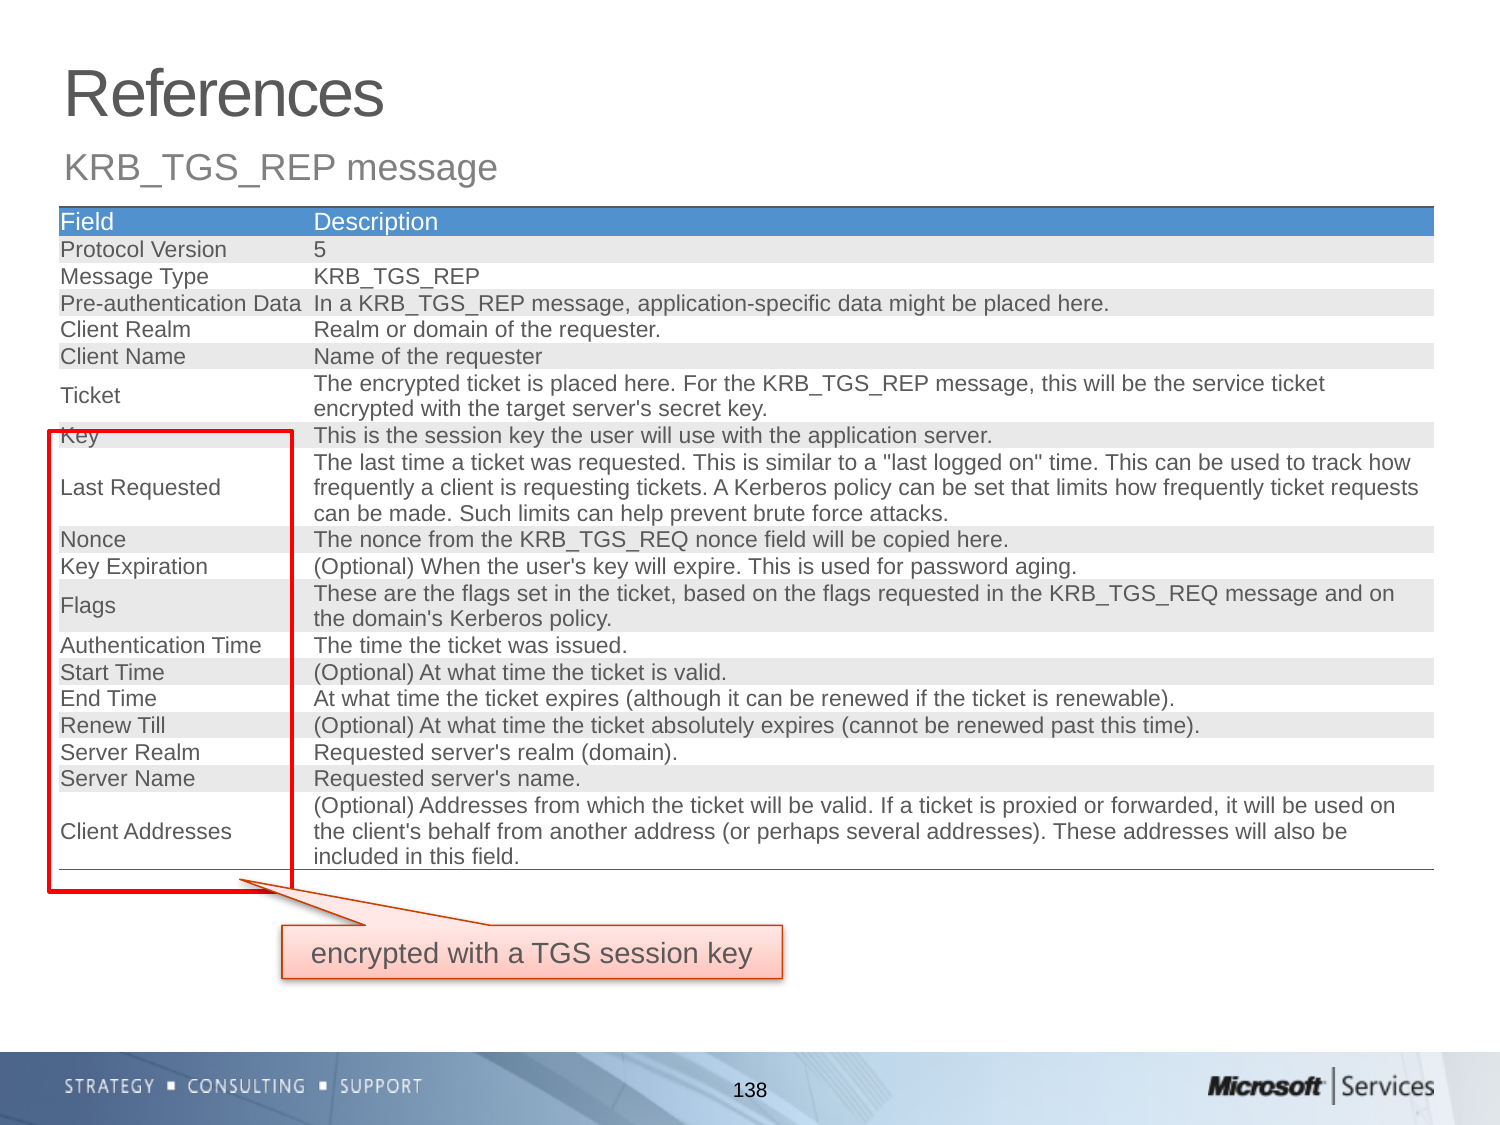

# References
KRB_TGS_REP message
| Field | Description |
| --- | --- |
| Protocol Version | 5 |
| Message Type | KRB\_TGS\_REP |
| Pre-authentication Data | In a KRB\_TGS\_REP message, application-specific data might be placed here. |
| Client Realm | Realm or domain of the requester. |
| Client Name | Name of the requester |
| Ticket | The encrypted ticket is placed here. For the KRB\_TGS\_REP message, this will be the service ticket encrypted with the target server's secret key. |
| Key | This is the session key the user will use with the application server. |
| Last Requested | The last time a ticket was requested. This is similar to a "last logged on" time. This can be used to track how frequently a client is requesting tickets. A Kerberos policy can be set that limits how frequently ticket requests can be made. Such limits can help prevent brute force attacks. |
| Nonce | The nonce from the KRB\_TGS\_REQ nonce field will be copied here. |
| Key Expiration | (Optional) When the user's key will expire. This is used for password aging. |
| Flags | These are the flags set in the ticket, based on the flags requested in the KRB\_TGS\_REQ message and on the domain's Kerberos policy. |
| Authentication Time | The time the ticket was issued. |
| Start Time | (Optional) At what time the ticket is valid. |
| End Time | At what time the ticket expires (although it can be renewed if the ticket is renewable). |
| Renew Till | (Optional) At what time the ticket absolutely expires (cannot be renewed past this time). |
| Server Realm | Requested server's realm (domain). |
| Server Name | Requested server's name. |
| Client Addresses | (Optional) Addresses from which the ticket will be valid. If a ticket is proxied or forwarded, it will be used on the client's behalf from another address (or perhaps several addresses). These addresses will also be included in this field. |

encrypted with a TGS session key